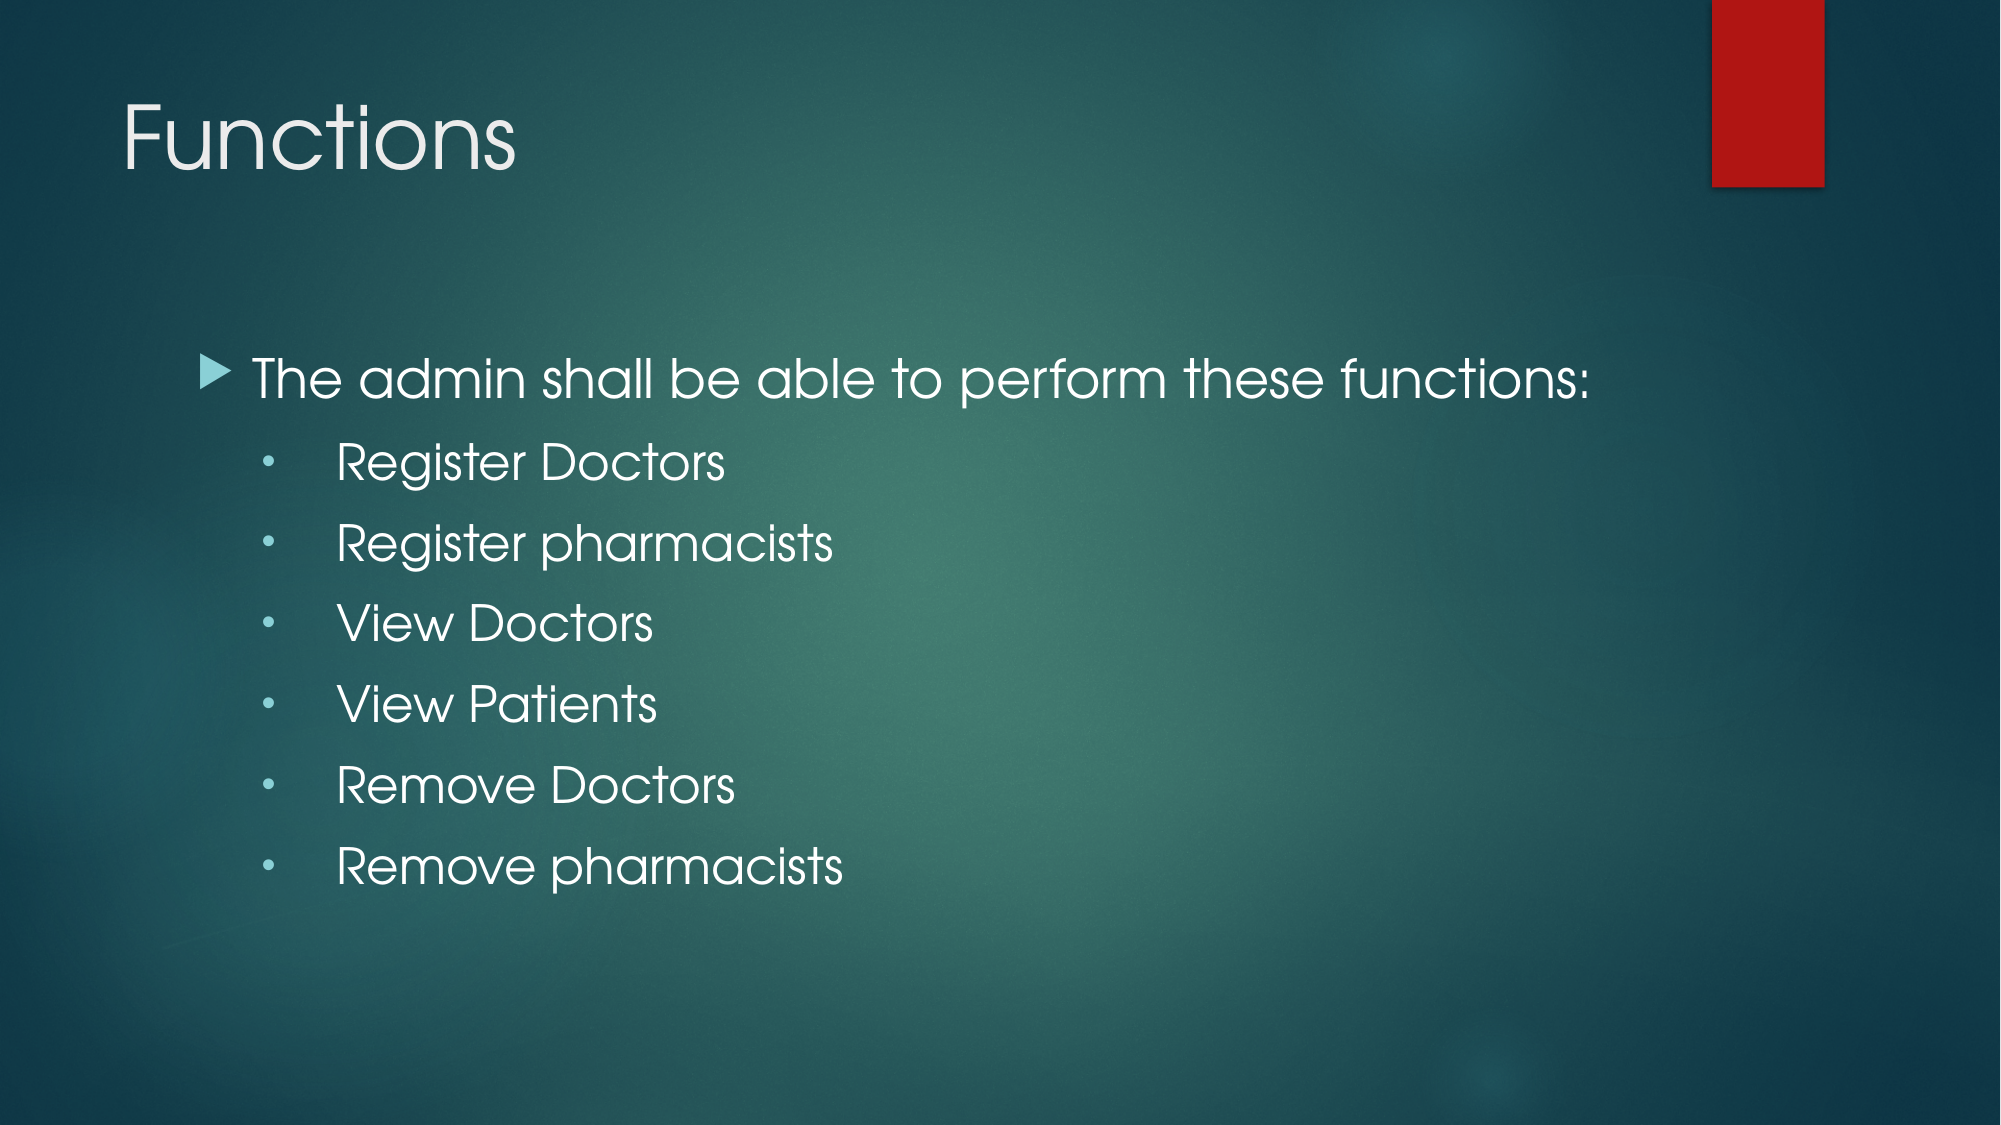

# Functions
The admin shall be able to perform these functions:
Register Doctors
Register pharmacists
View Doctors
View Patients
Remove Doctors
Remove pharmacists